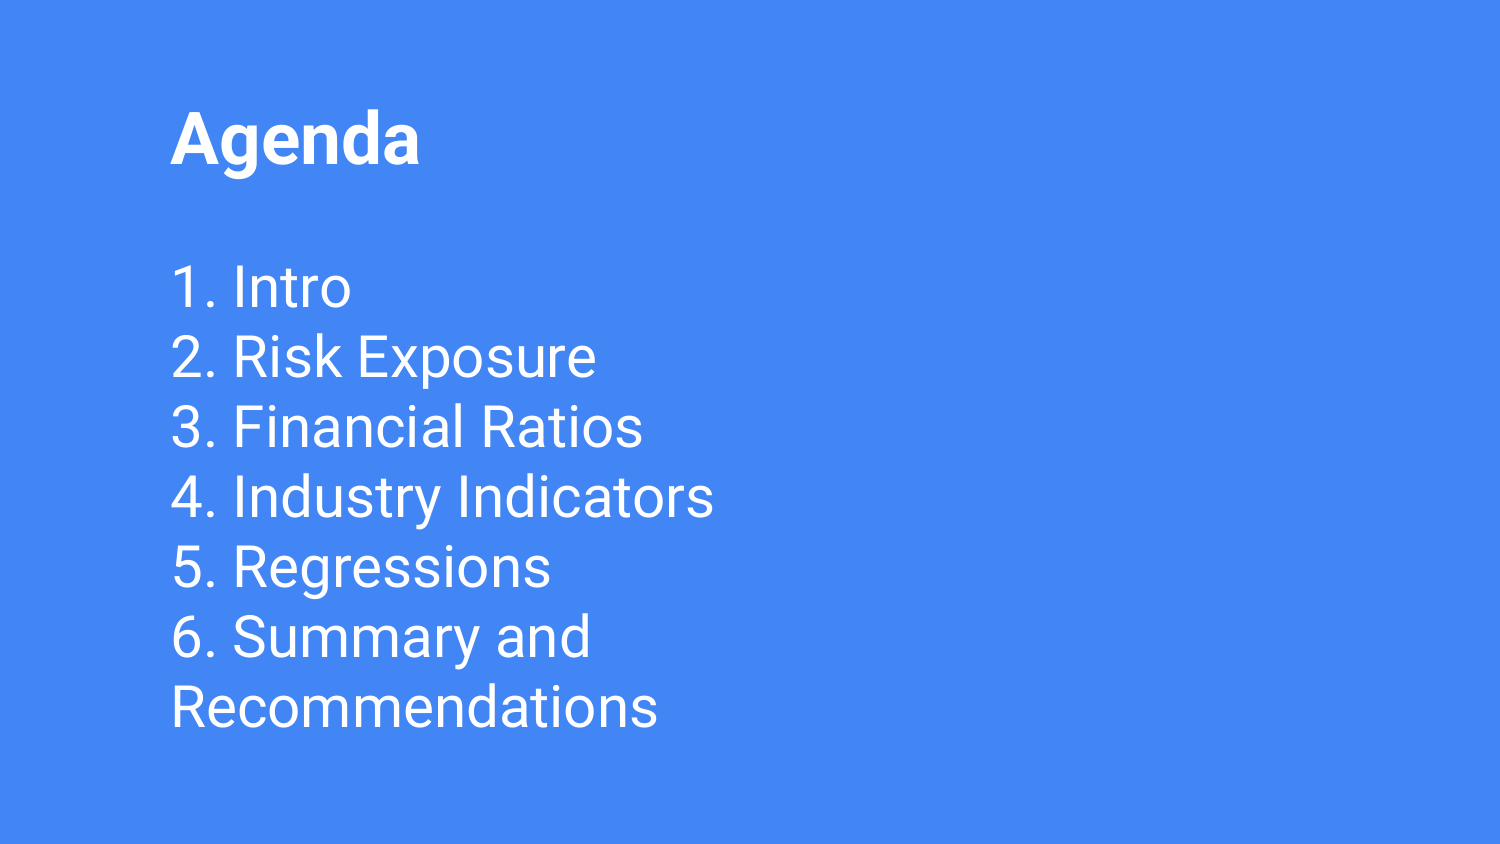

# Agenda

1. Intro
2. Risk Exposure
3. Financial Ratios
4. Industry Indicators
5. Regressions
6. Summary and Recommendations